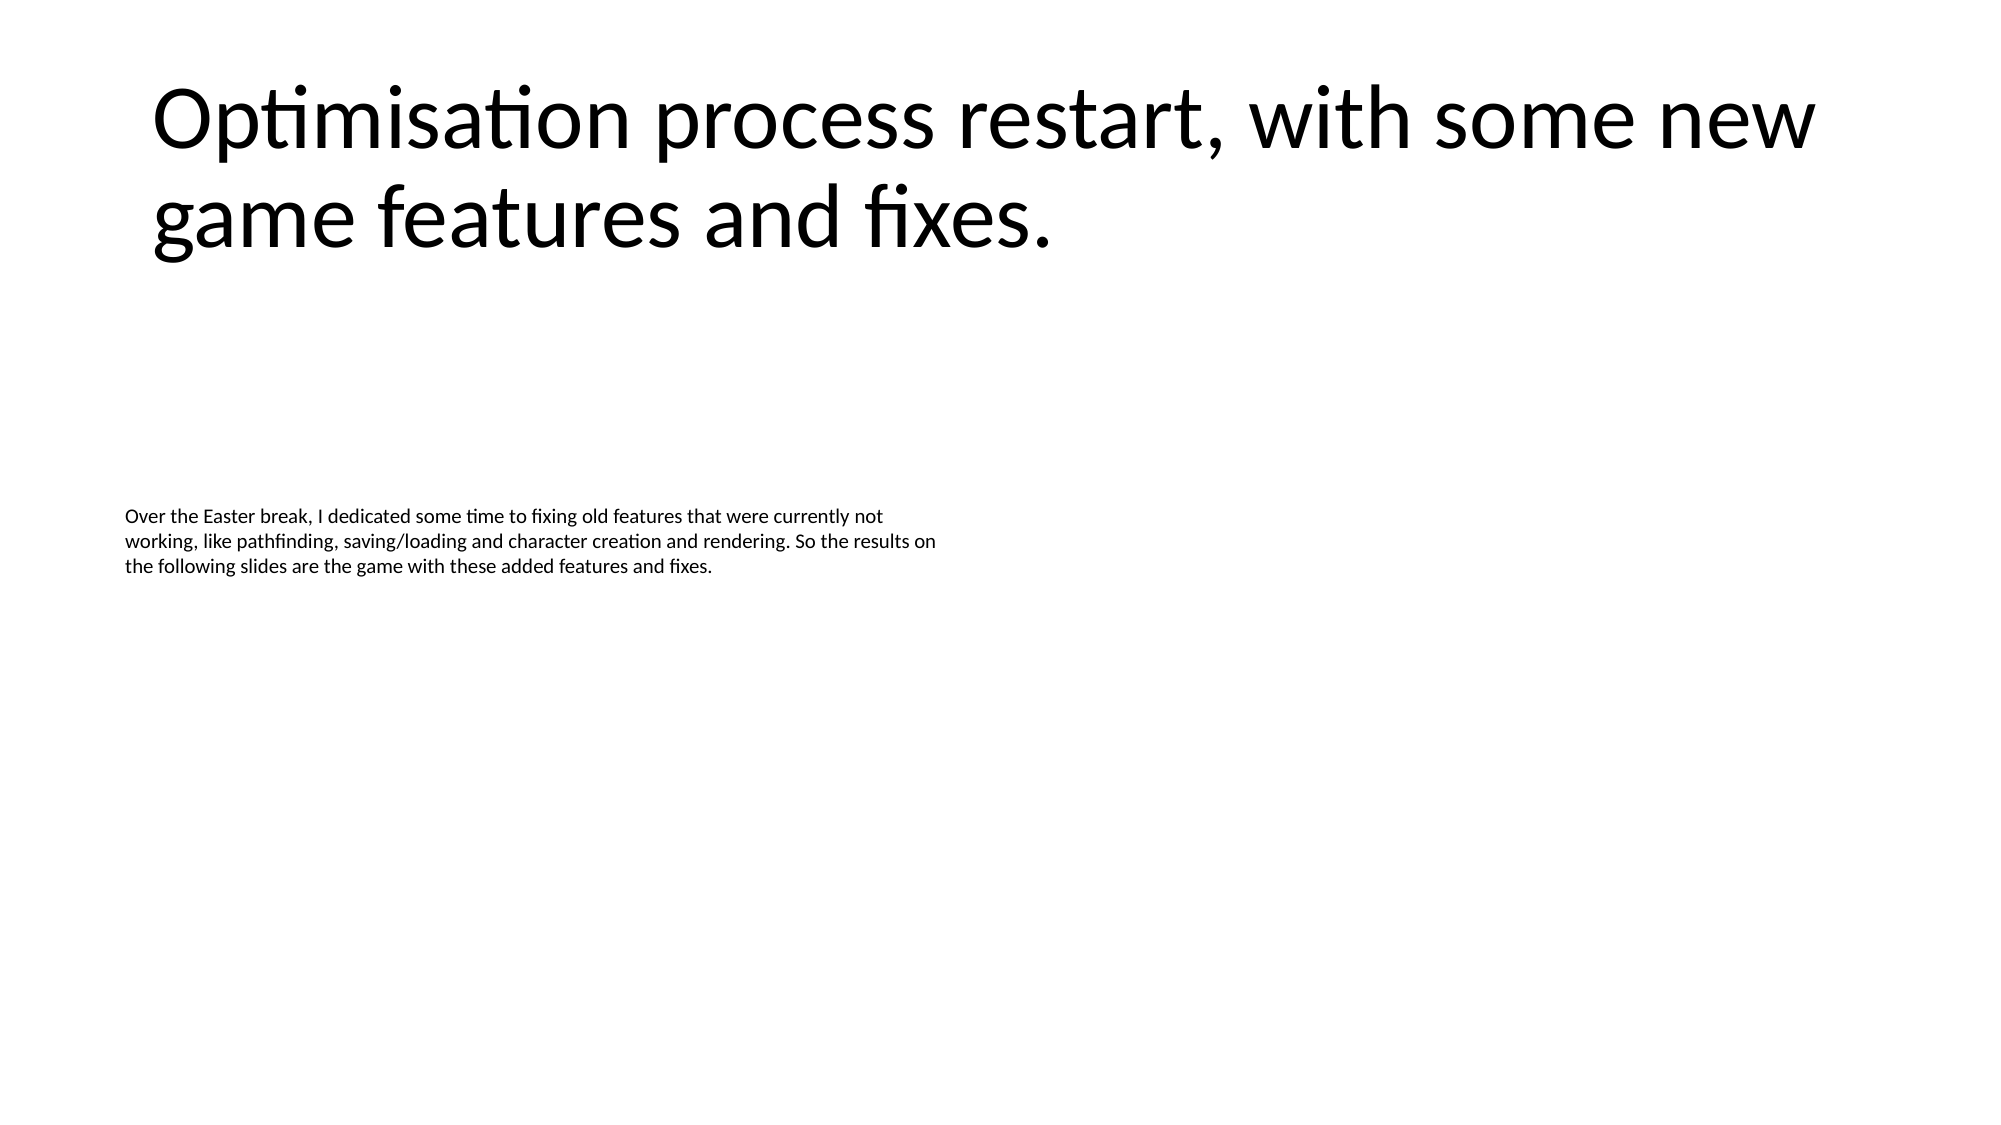

# Optimisation process restart, with some new game features and fixes.
Over the Easter break, I dedicated some time to fixing old features that were currently not working, like pathfinding, saving/loading and character creation and rendering. So the results on the following slides are the game with these added features and fixes.